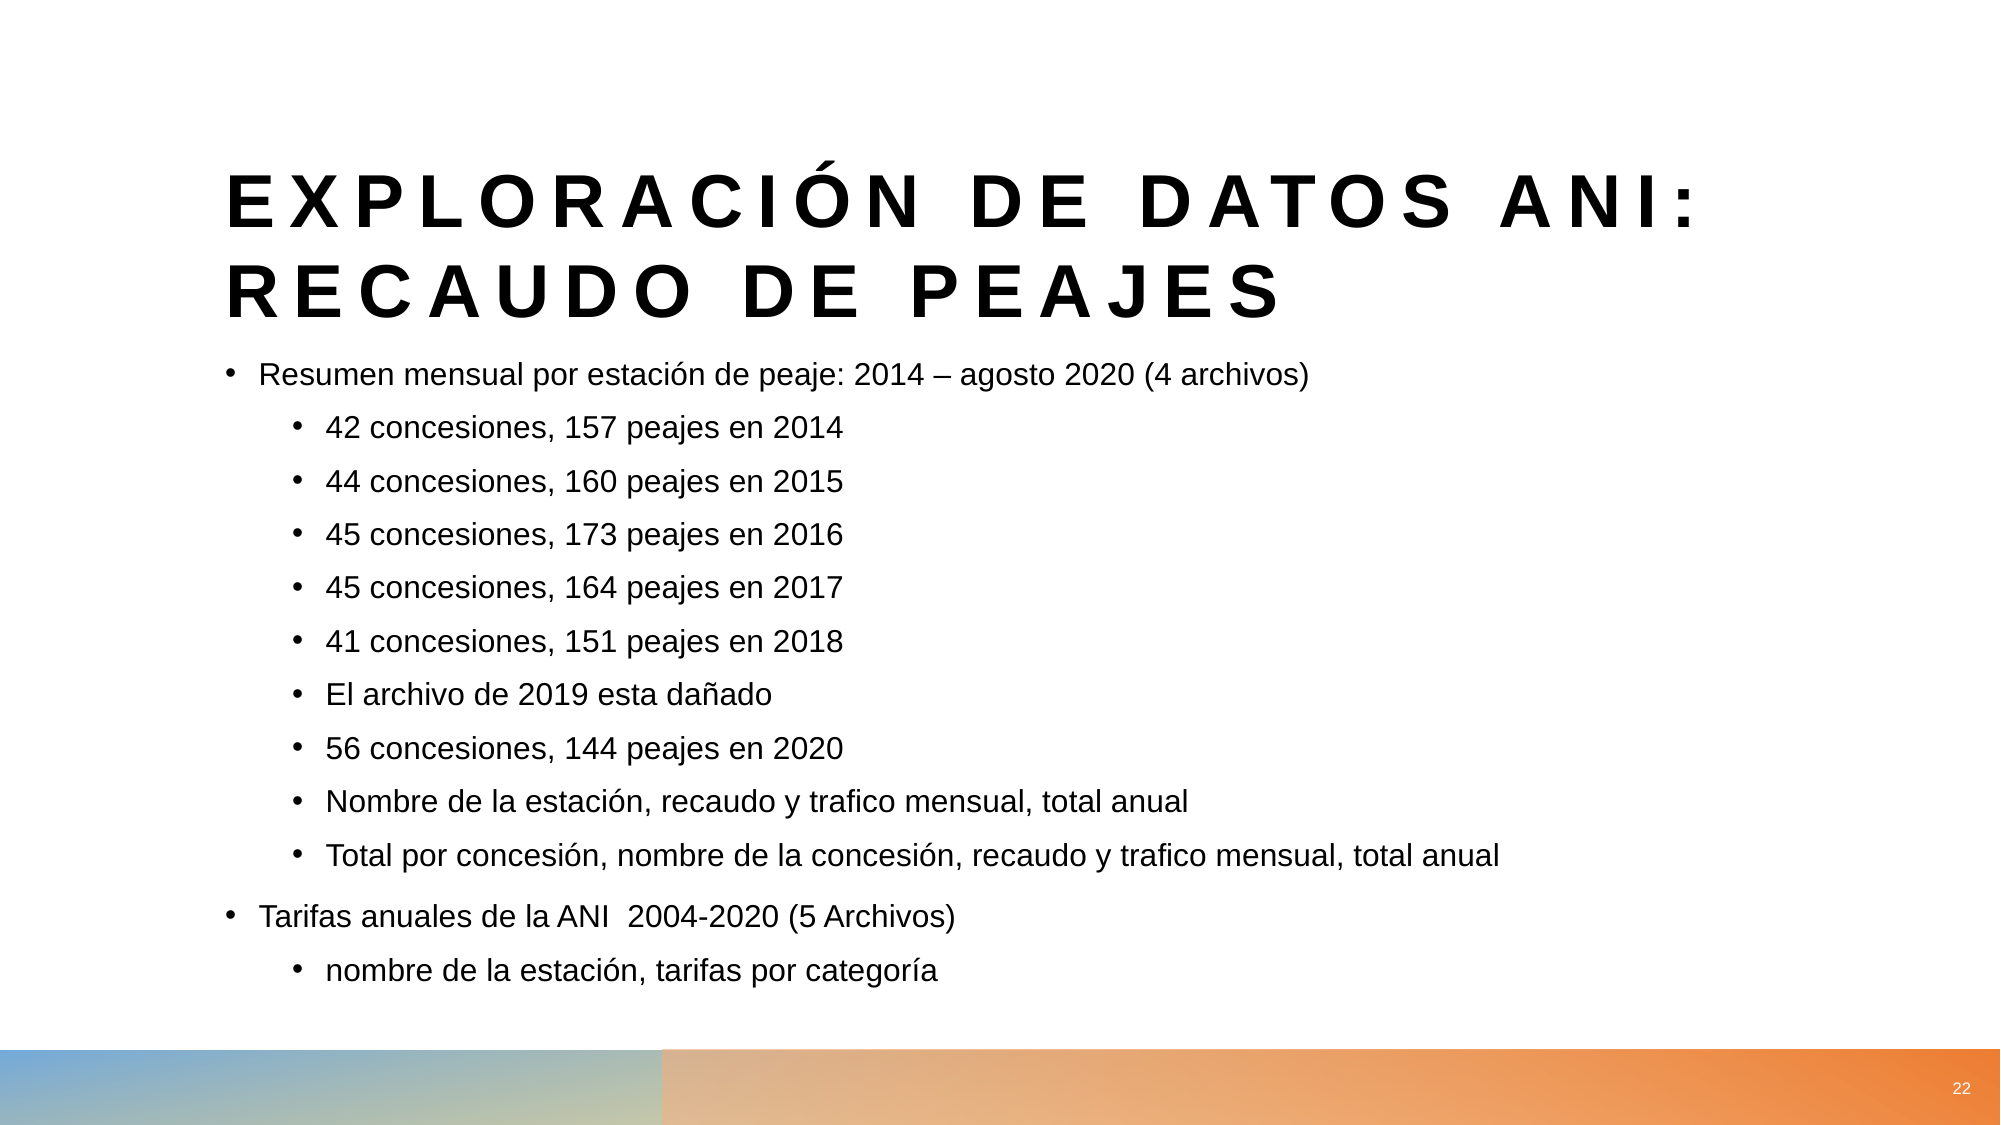

# Exploración de datos ANI: Recaudo de peajes
Resumen mensual por estación de peaje: 2014 – agosto 2020 (4 archivos)
42 concesiones, 157 peajes en 2014
44 concesiones, 160 peajes en 2015
45 concesiones, 173 peajes en 2016
45 concesiones, 164 peajes en 2017
41 concesiones, 151 peajes en 2018
El archivo de 2019 esta dañado
56 concesiones, 144 peajes en 2020
Nombre de la estación, recaudo y trafico mensual, total anual
Total por concesión, nombre de la concesión, recaudo y trafico mensual, total anual
Tarifas anuales de la ANI  2004-2020 (5 Archivos)
nombre de la estación, tarifas por categoría
22